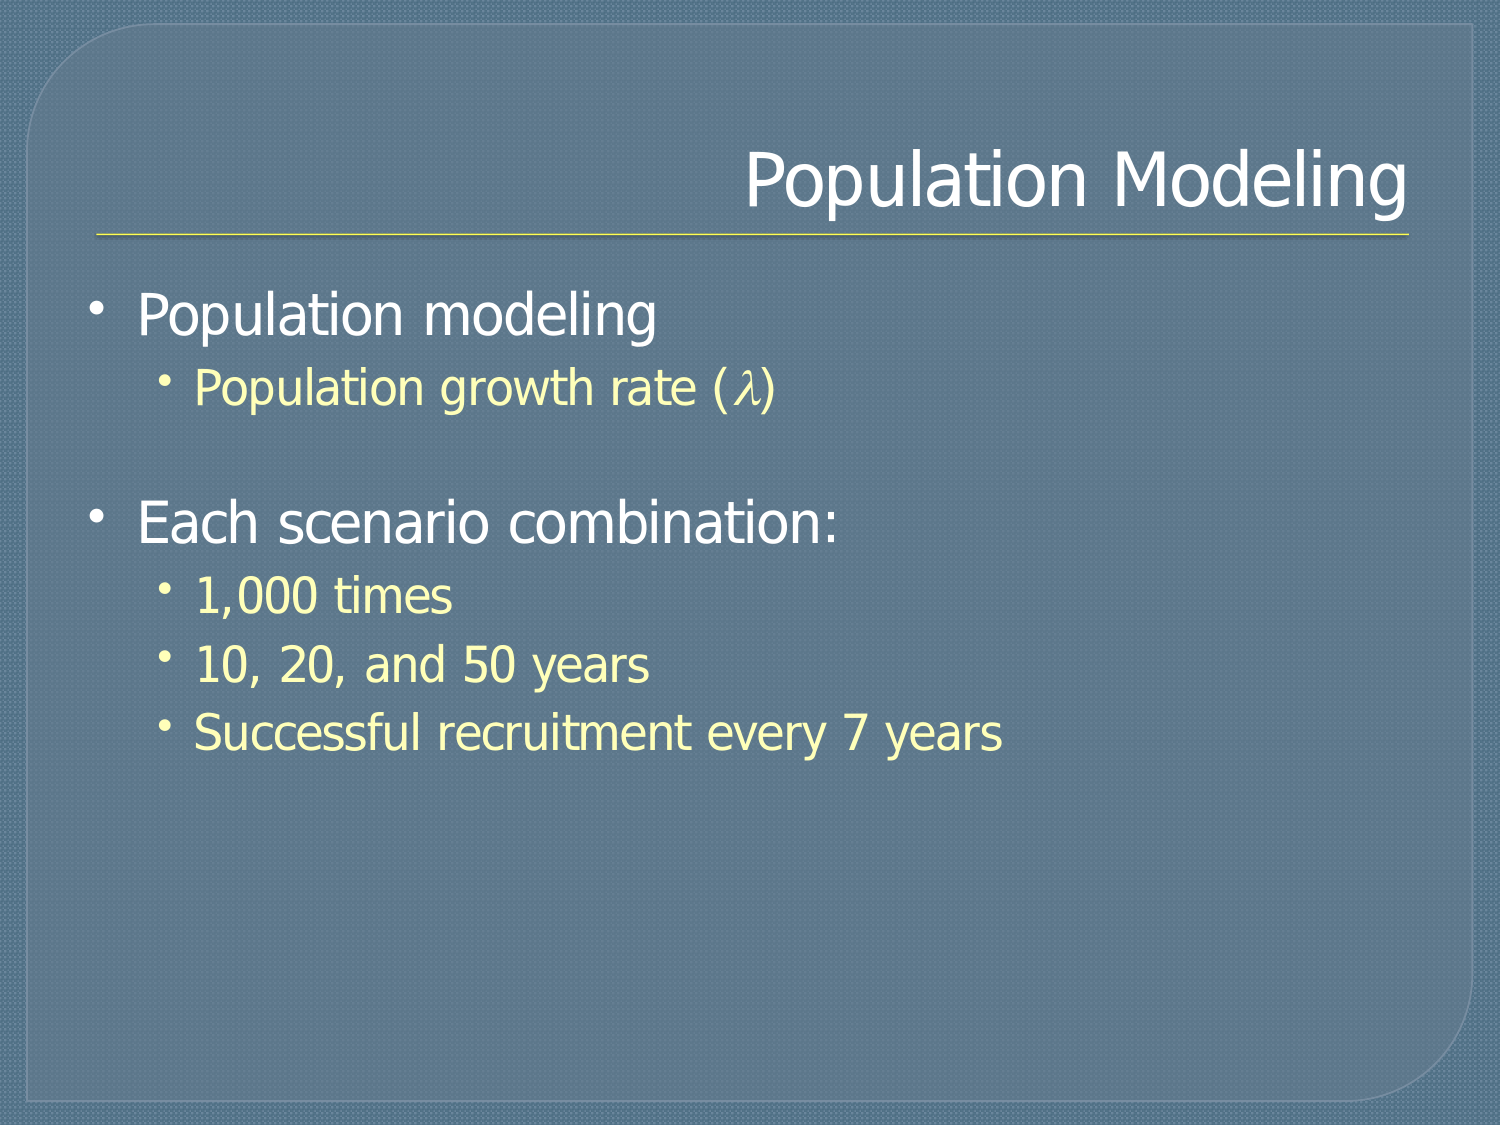

# Population Modeling
Population modeling
Population growth rate (λ)

Each scenario combination:
1,000 times
10, 20, and 50 years
Successful recruitment every 7 years